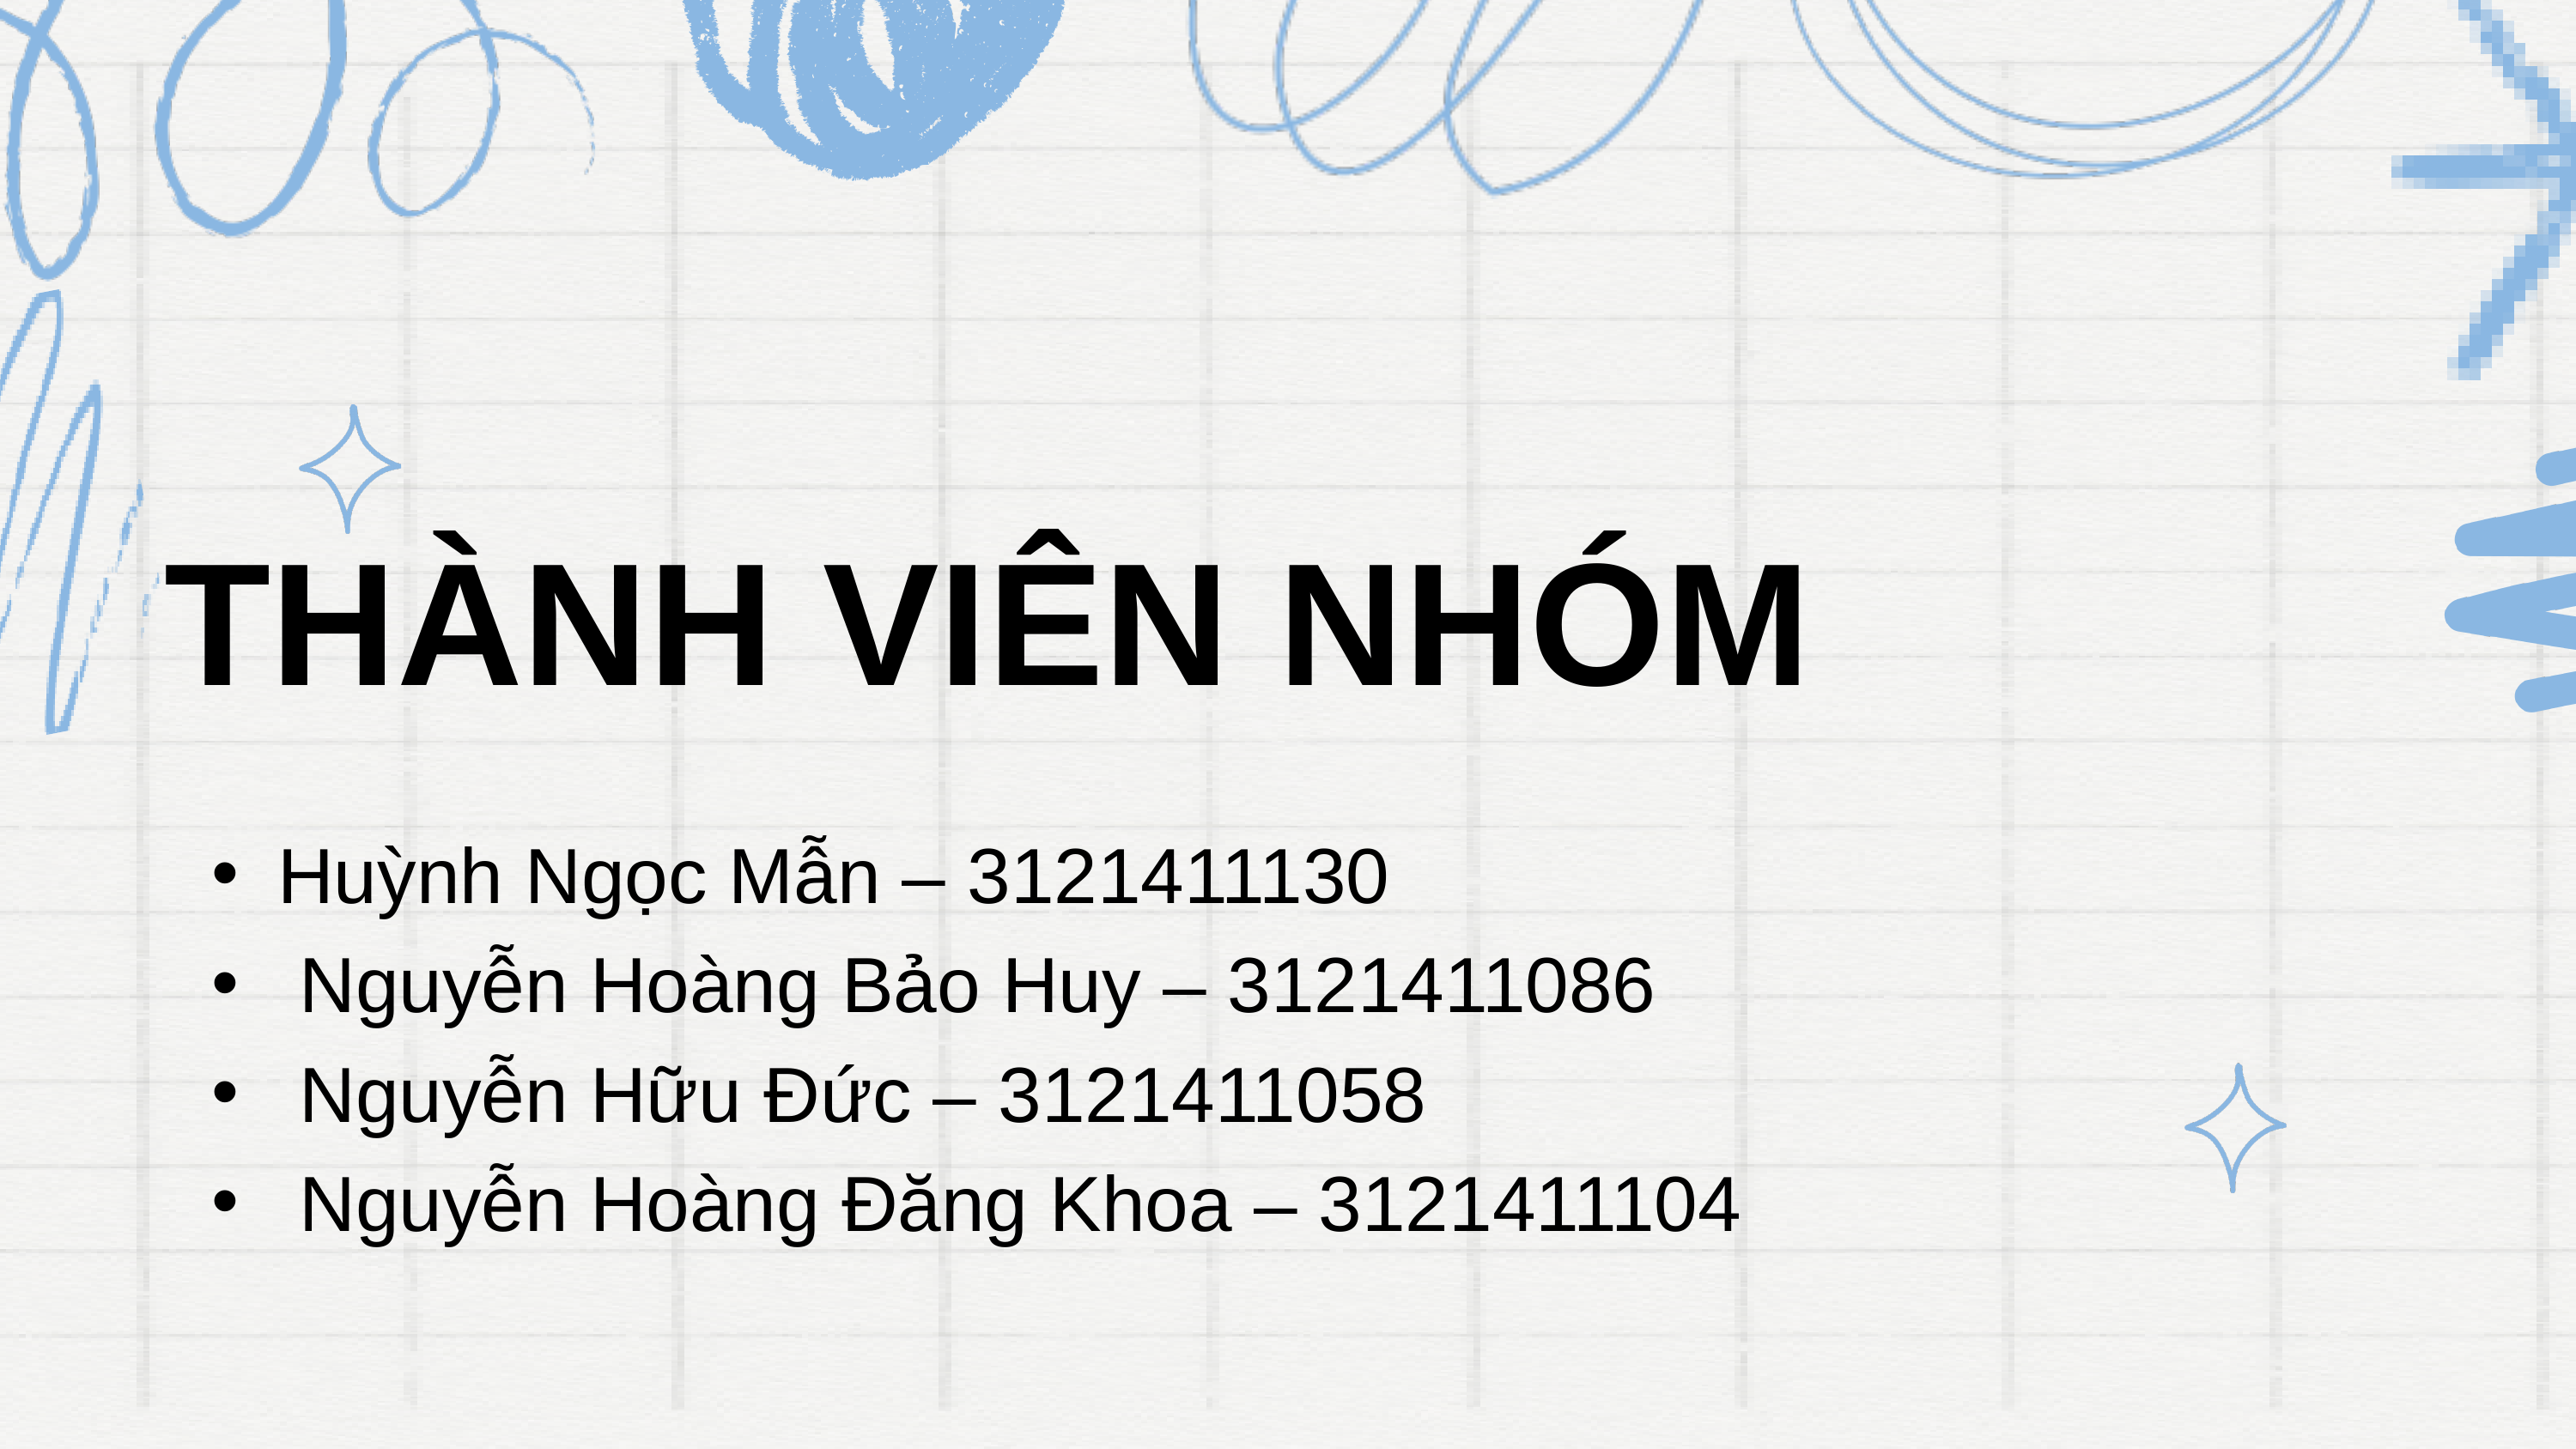

THÀNH VIÊN NHÓM
Huỳnh Ngọc Mẫn – 3121411130
 Nguyễn Hoàng Bảo Huy – 3121411086
 Nguyễn Hữu Đức – 3121411058
 Nguyễn Hoàng Đăng Khoa – 3121411104